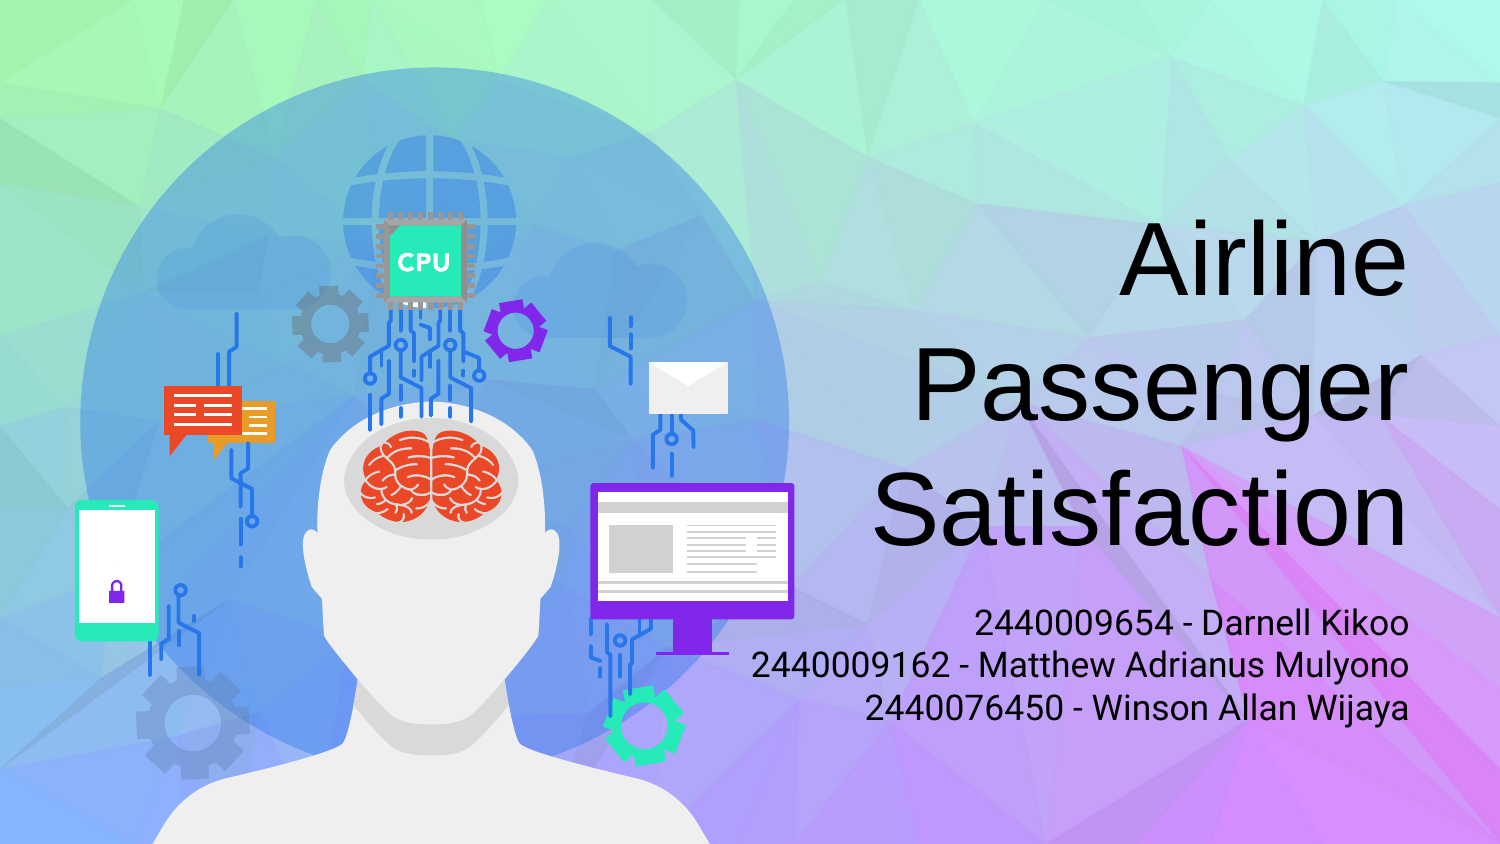

# Airline Passenger Satisfaction
2440009654 - Darnell Kikoo
2440009162 - Matthew Adrianus Mulyono
2440076450 - Winson Allan Wijaya